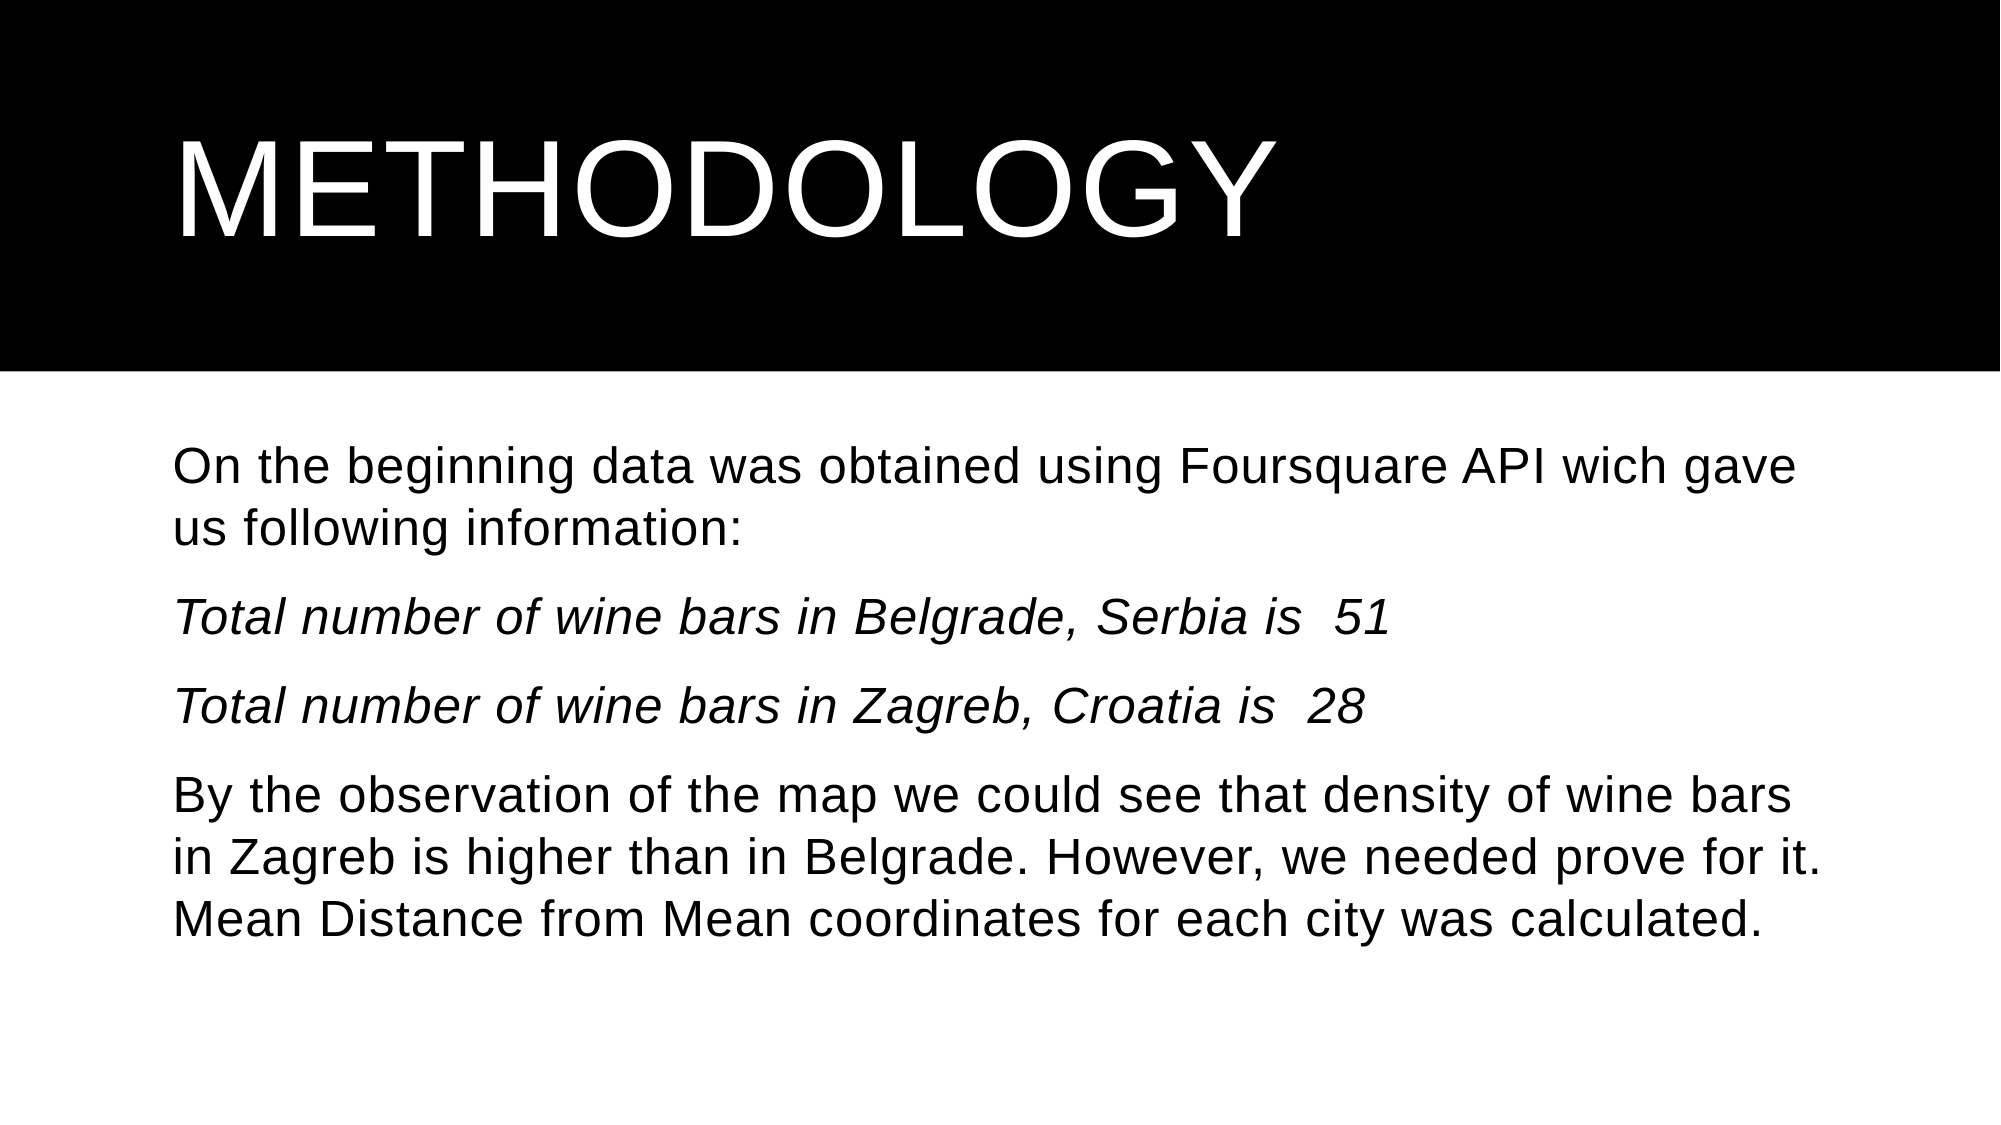

# Methodology
On the beginning data was obtained using Foursquare API wich gave us following information:
Total number of wine bars in Belgrade, Serbia is  51
Total number of wine bars in Zagreb, Croatia is  28
By the observation of the map we could see that density of wine bars in Zagreb is higher than in Belgrade. However, we needed prove for it. Mean Distance from Mean coordinates for each city was calculated.